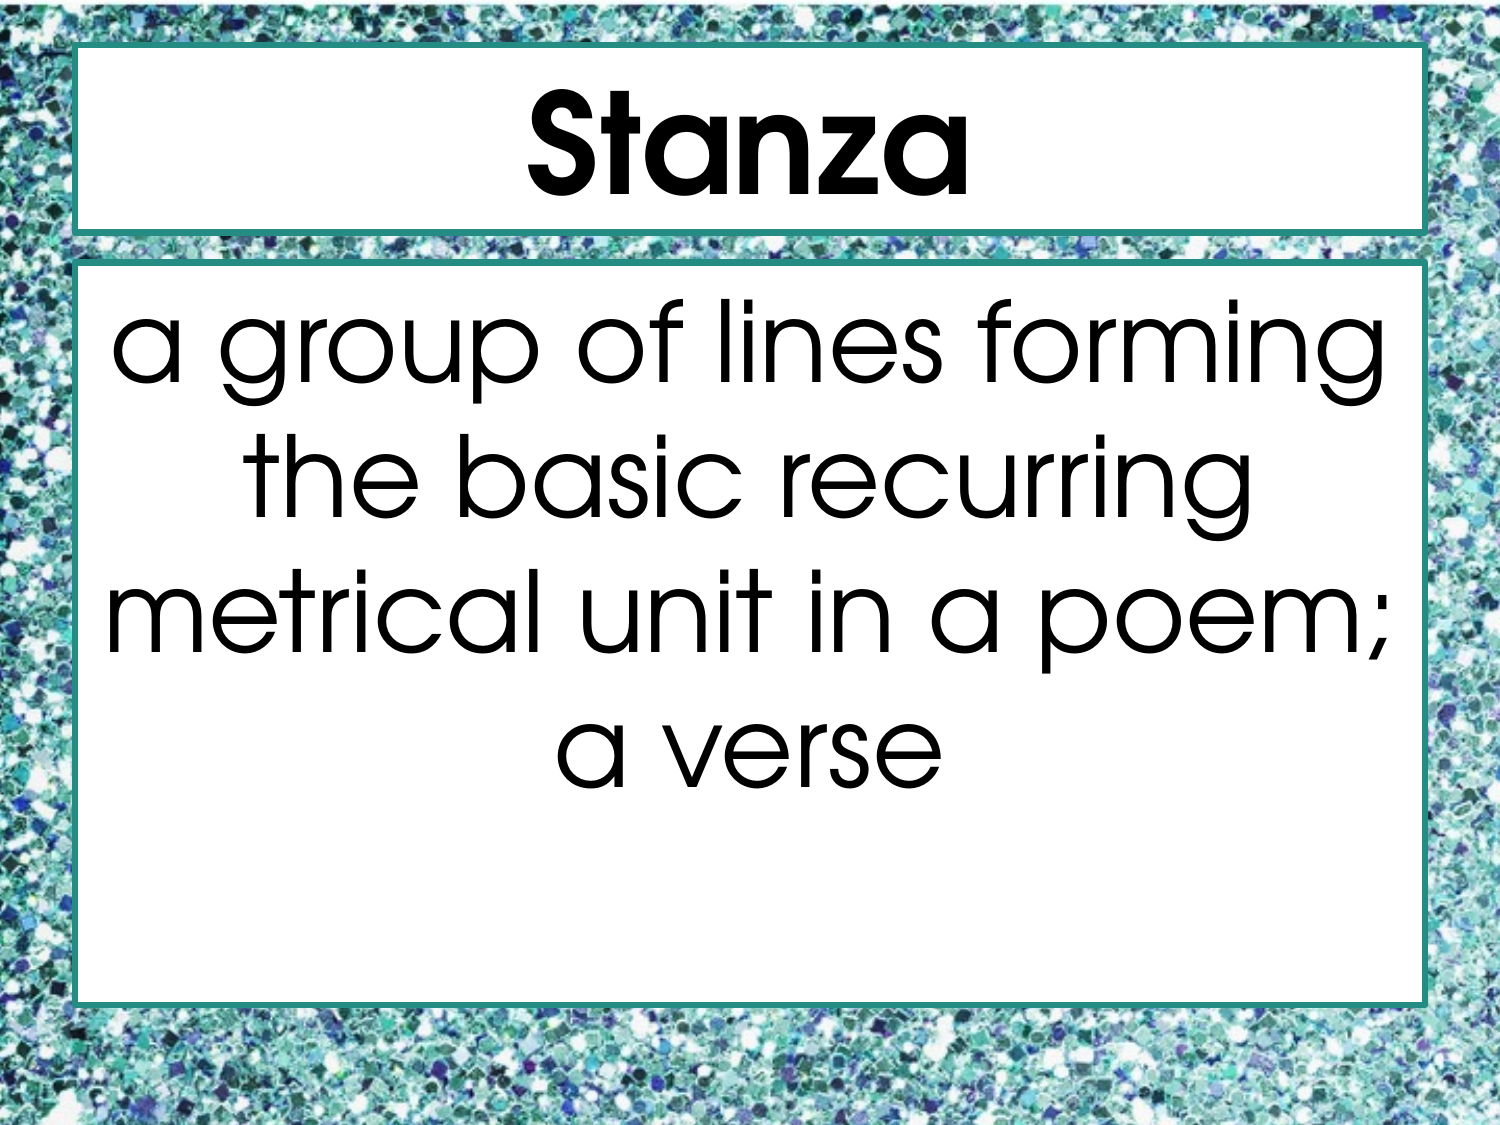

# Stanza
a group of lines forming the basic recurring metrical unit in a poem; a verse